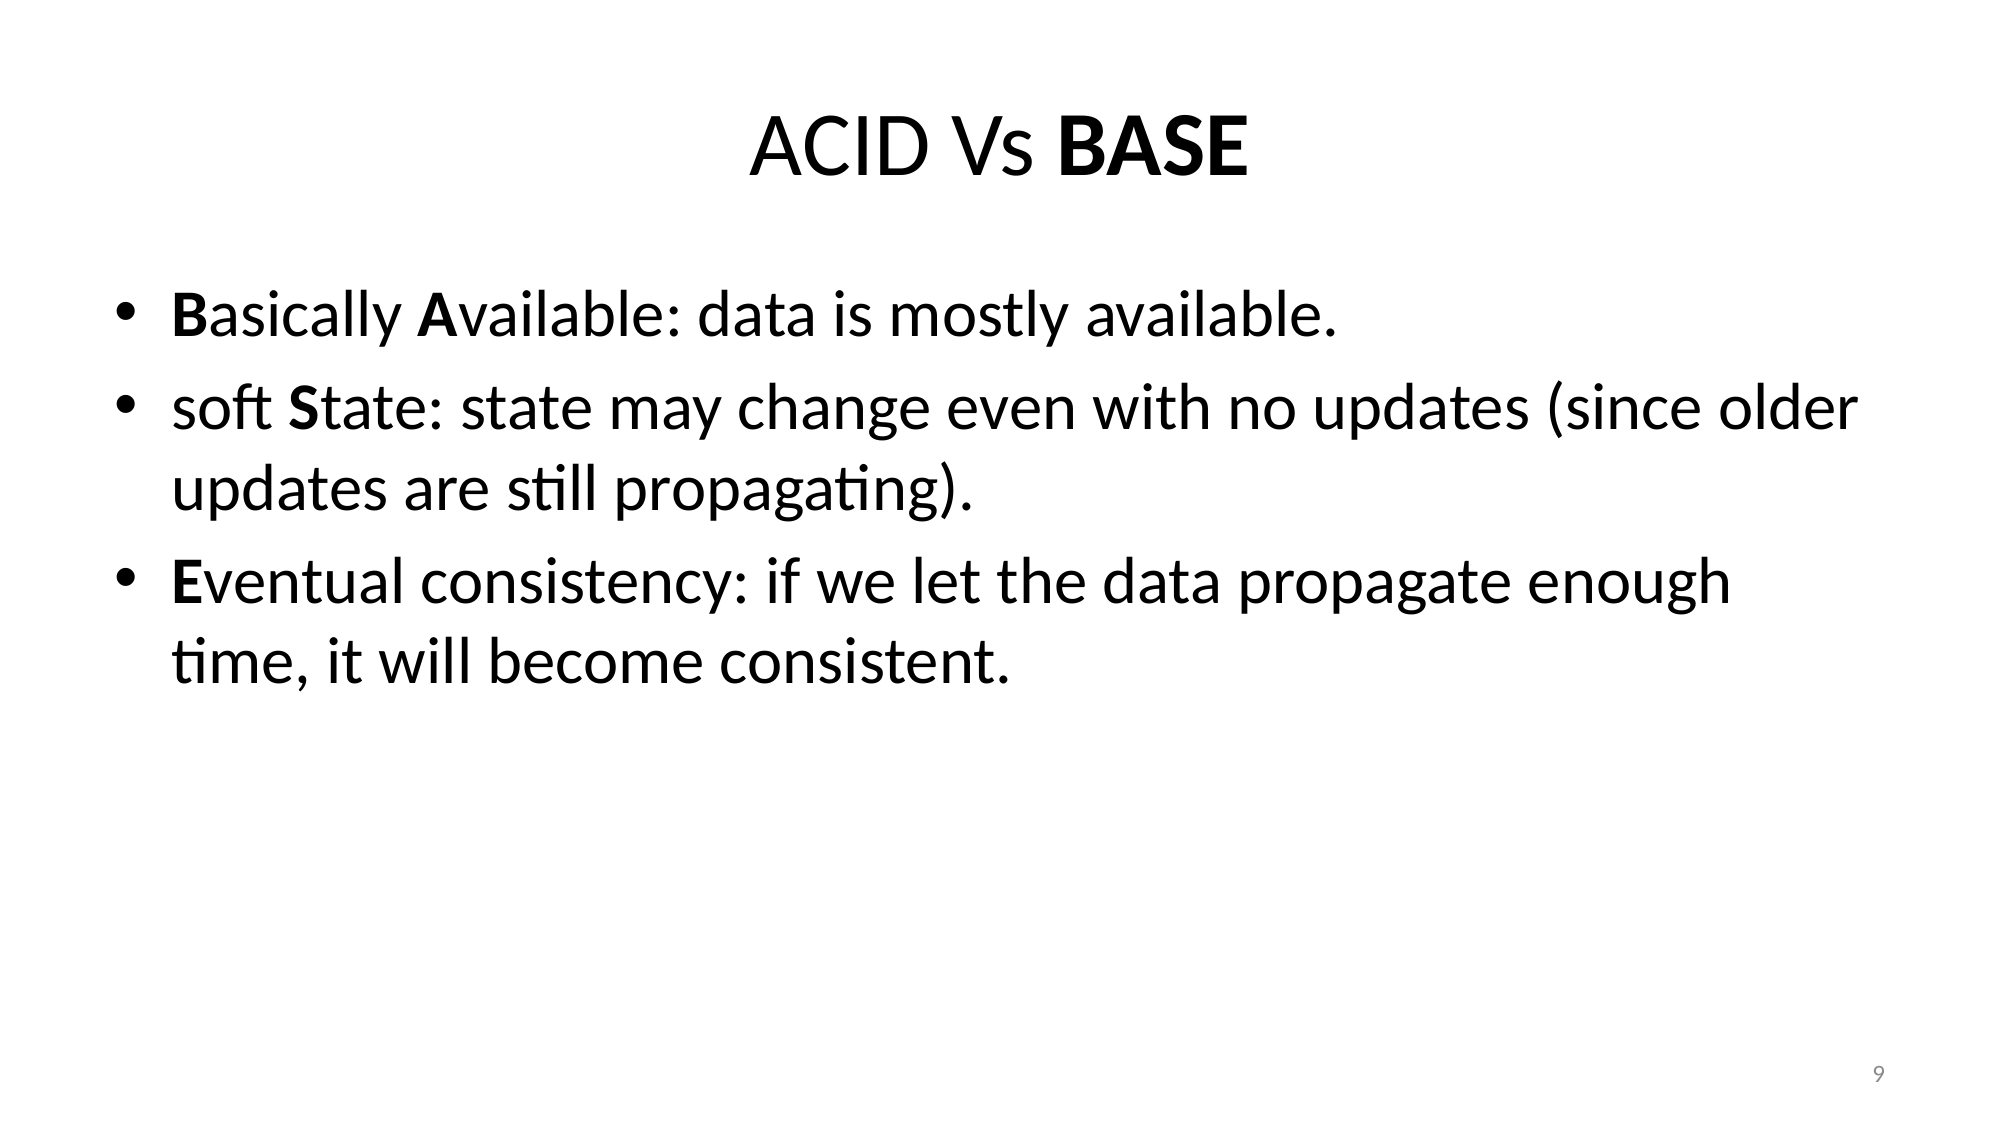

# ACID Vs BASE
Basically Available: data is mostly available.
soft State: state may change even with no updates (since older updates are still propagating).
Eventual consistency: if we let the data propagate enough time, it will become consistent.
9